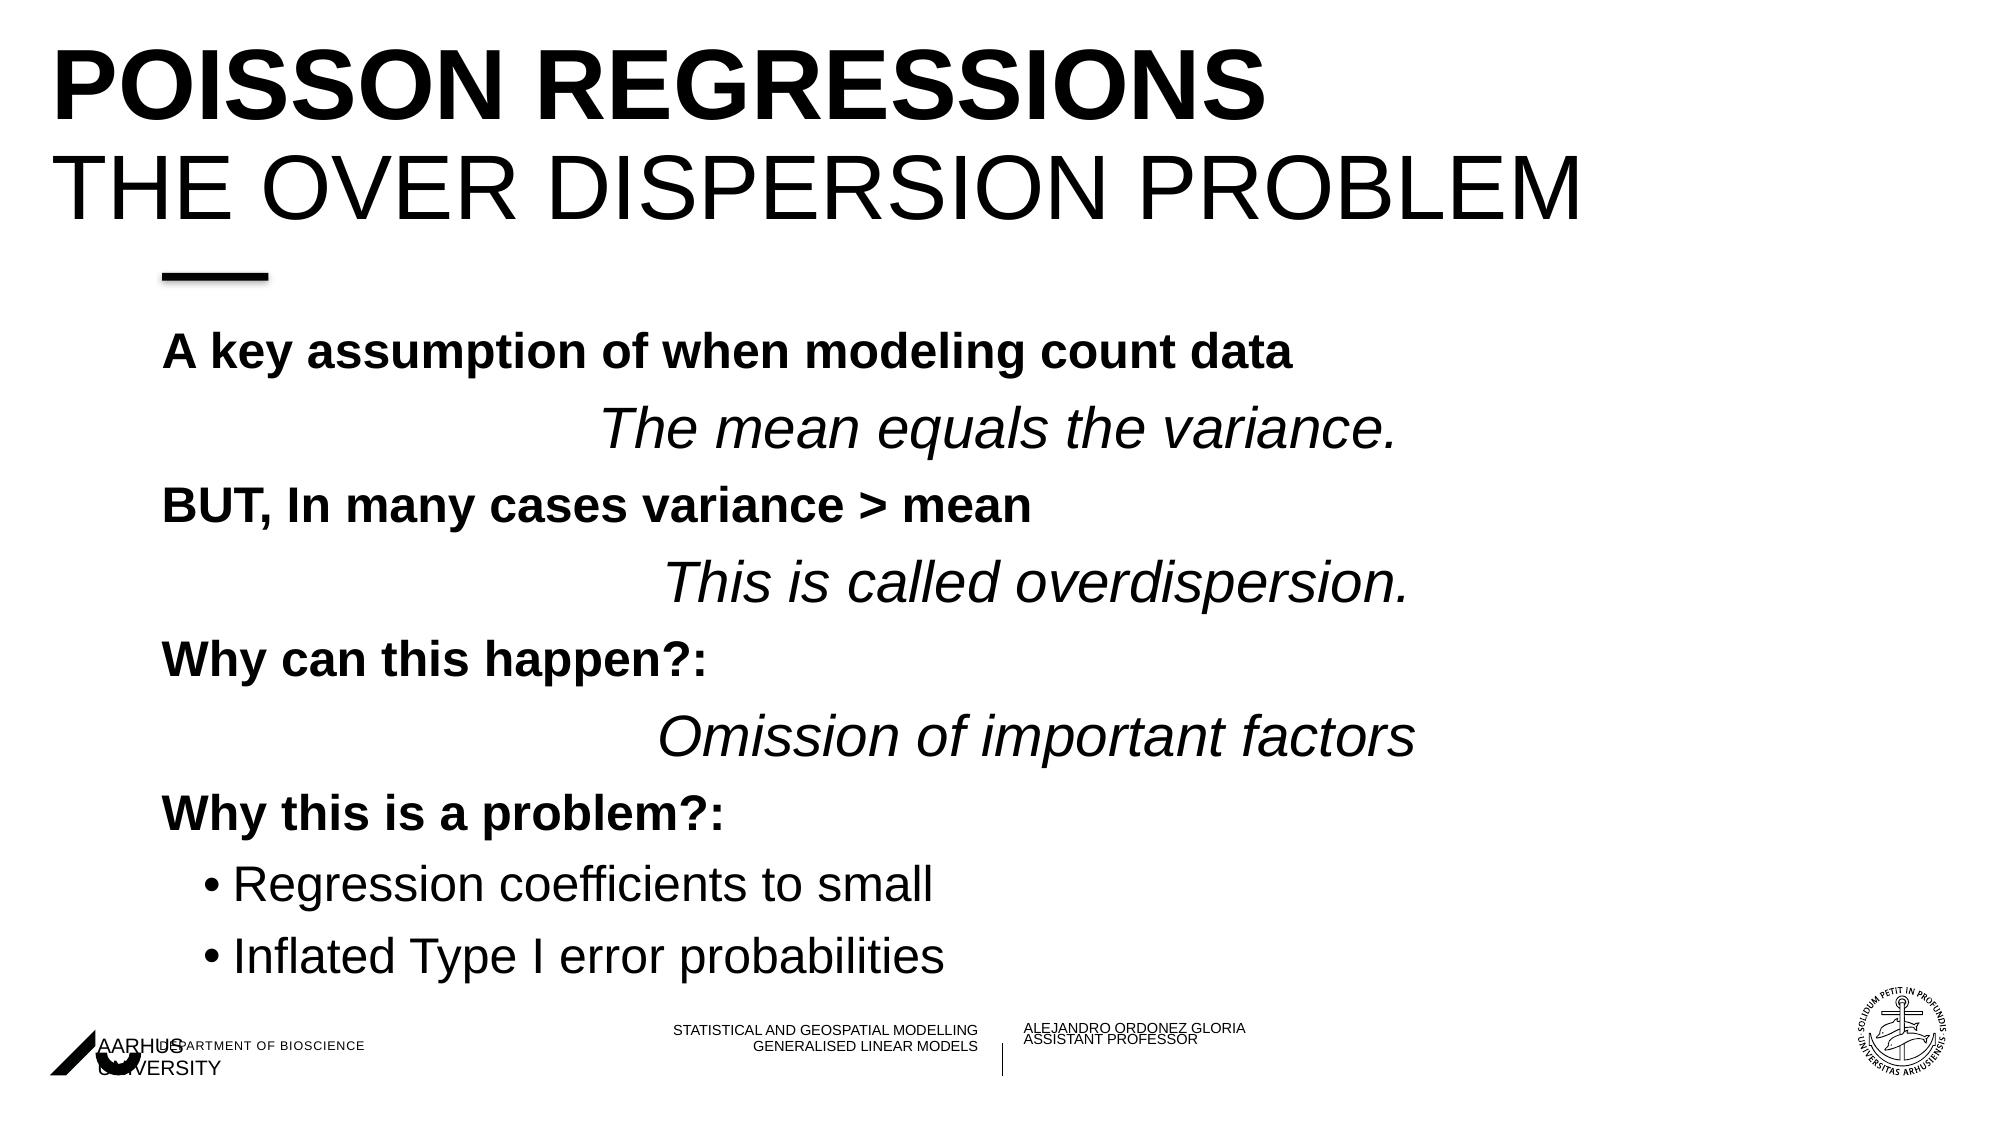

# Poisson regressions The over dispersion problem
A key assumption of when modeling count data
The mean equals the variance.
BUT, In many cases variance > mean
This is called overdispersion.
Why can this happen?:
Omission of important factors
Why this is a problem?:
Regression coefficients to small
Inflated Type I error probabilities